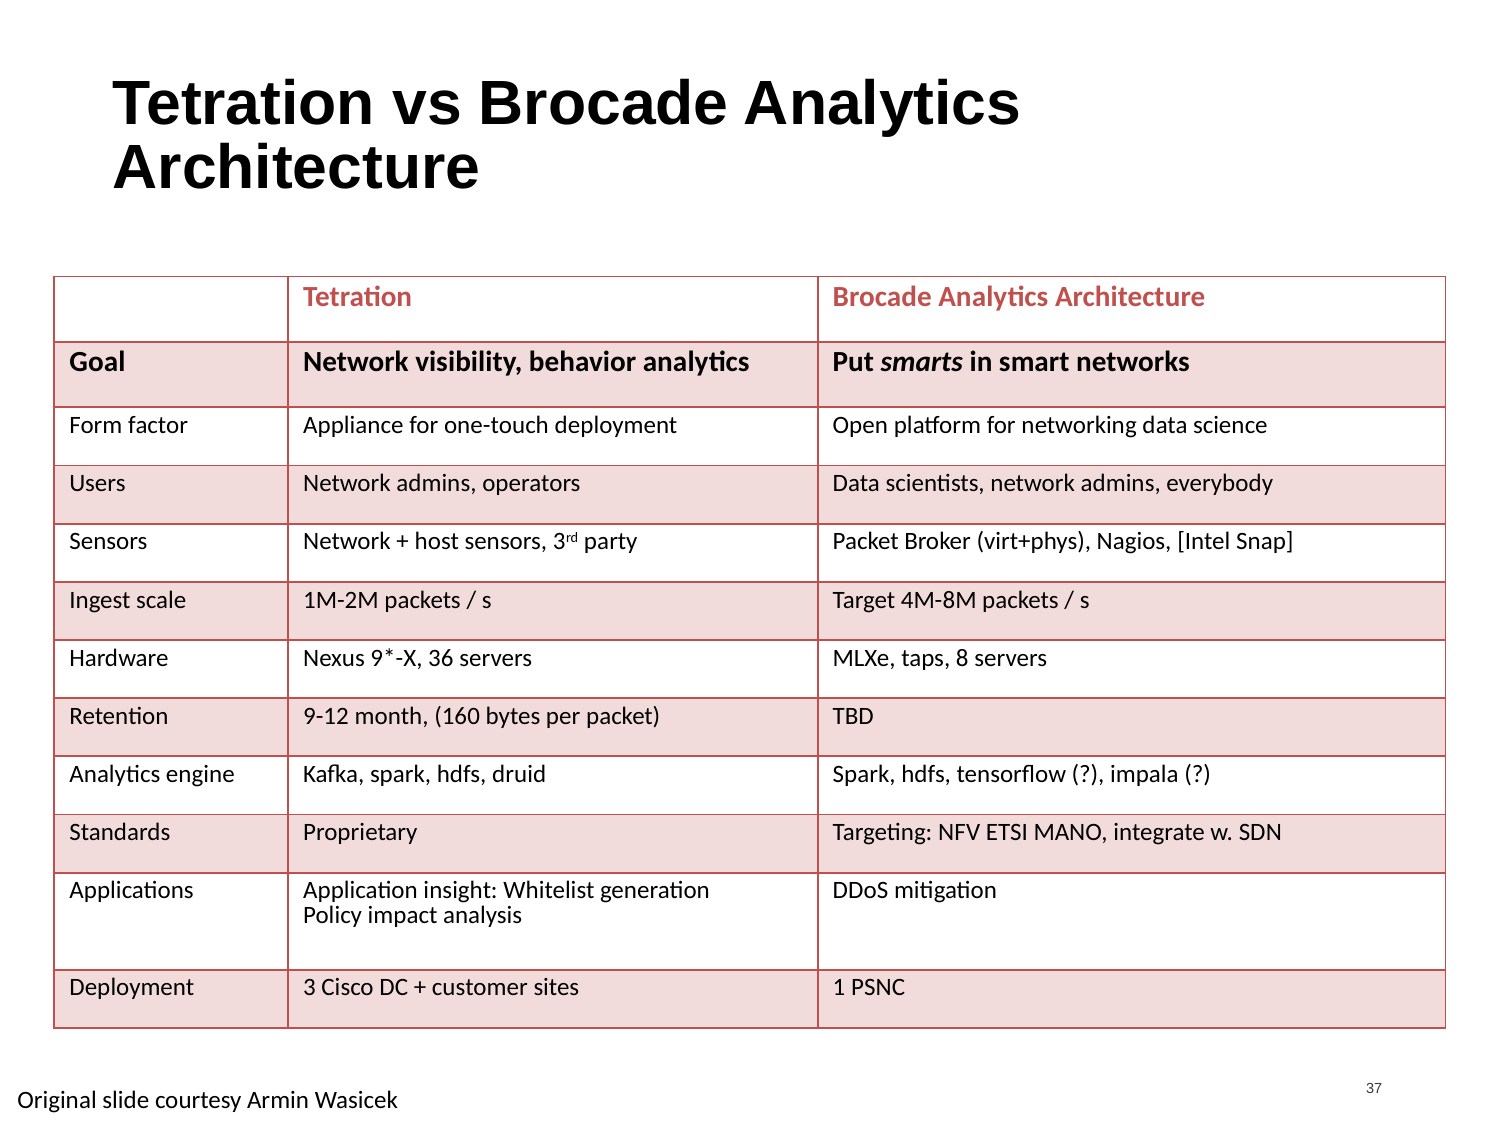

# Tetration vs Brocade Analytics Architecture
|  | Tetration | Brocade Analytics Architecture |
| --- | --- | --- |
| Goal | Network visibility, behavior analytics | Put smarts in smart networks |
| Form factor | Appliance for one-touch deployment | Open platform for networking data science |
| Users | Network admins, operators | Data scientists, network admins, everybody |
| Sensors | Network + host sensors, 3rd party | Packet Broker (virt+phys), Nagios, [Intel Snap] |
| Ingest scale | 1M-2M packets / s | Target 4M-8M packets / s |
| Hardware | Nexus 9\*-X, 36 servers | MLXe, taps, 8 servers |
| Retention | 9-12 month, (160 bytes per packet) | TBD |
| Analytics engine | Kafka, spark, hdfs, druid | Spark, hdfs, tensorflow (?), impala (?) |
| Standards | Proprietary | Targeting: NFV ETSI MANO, integrate w. SDN |
| Applications | Application insight: Whitelist generation Policy impact analysis | DDoS mitigation |
| Deployment | 3 Cisco DC + customer sites | 1 PSNC |
37
Original slide courtesy Armin Wasicek